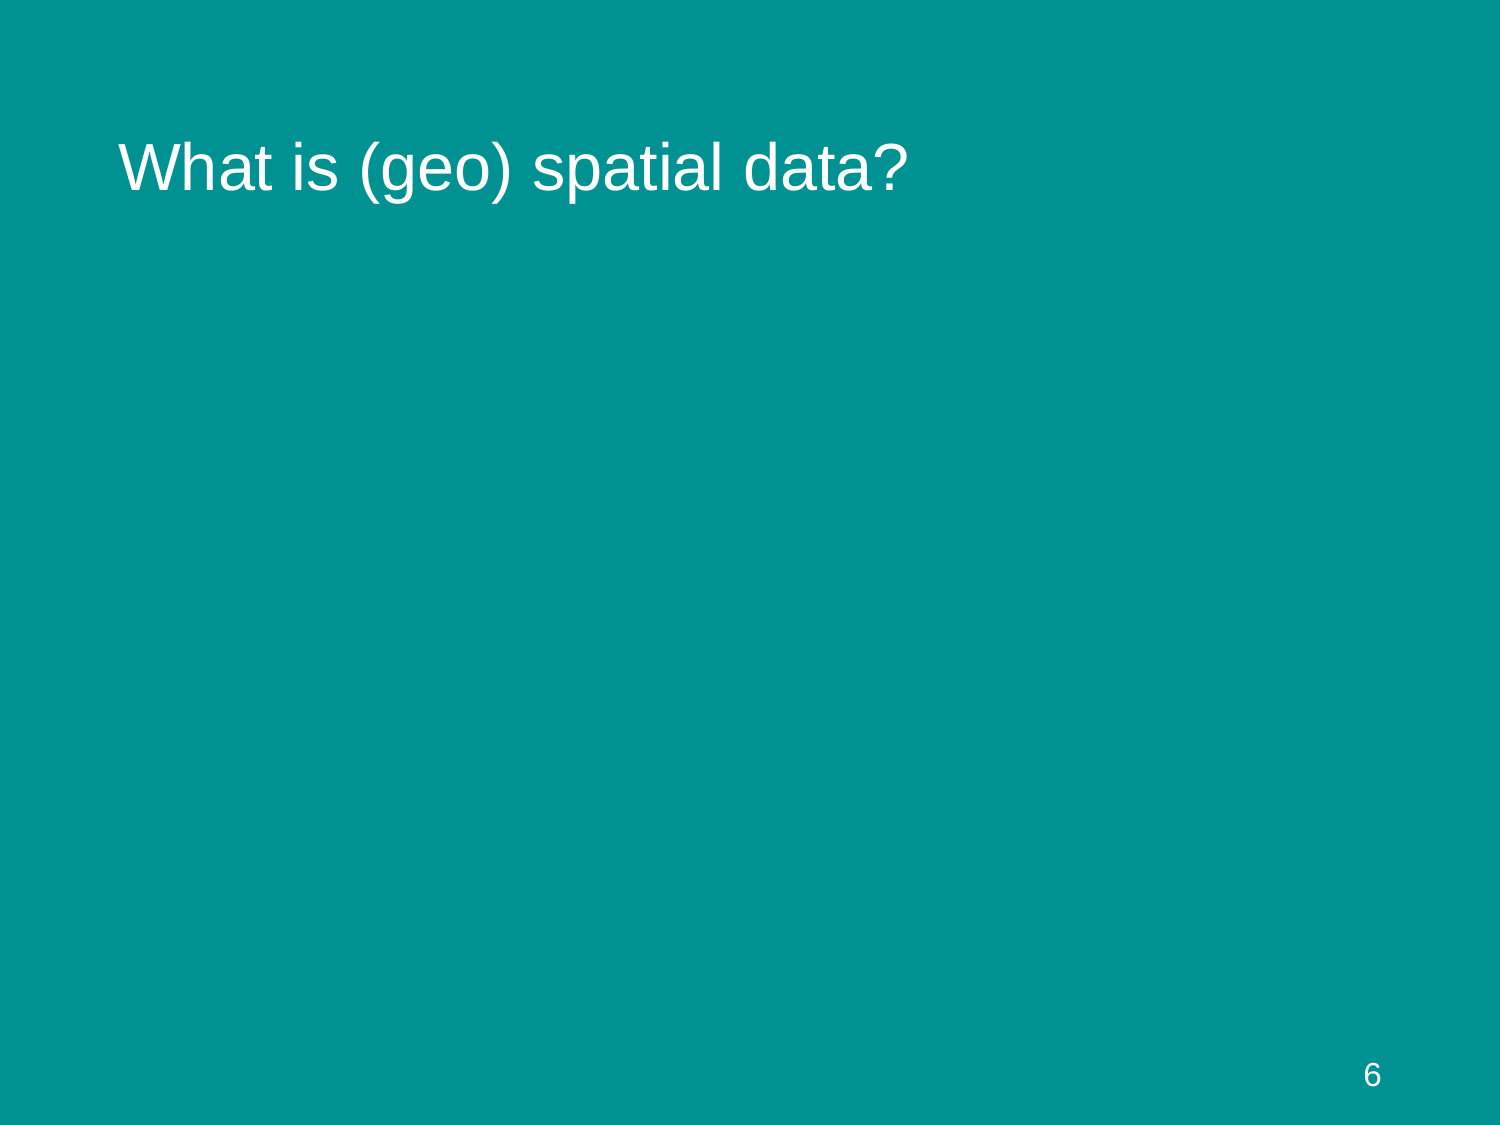

# What is (geo) spatial data?

6